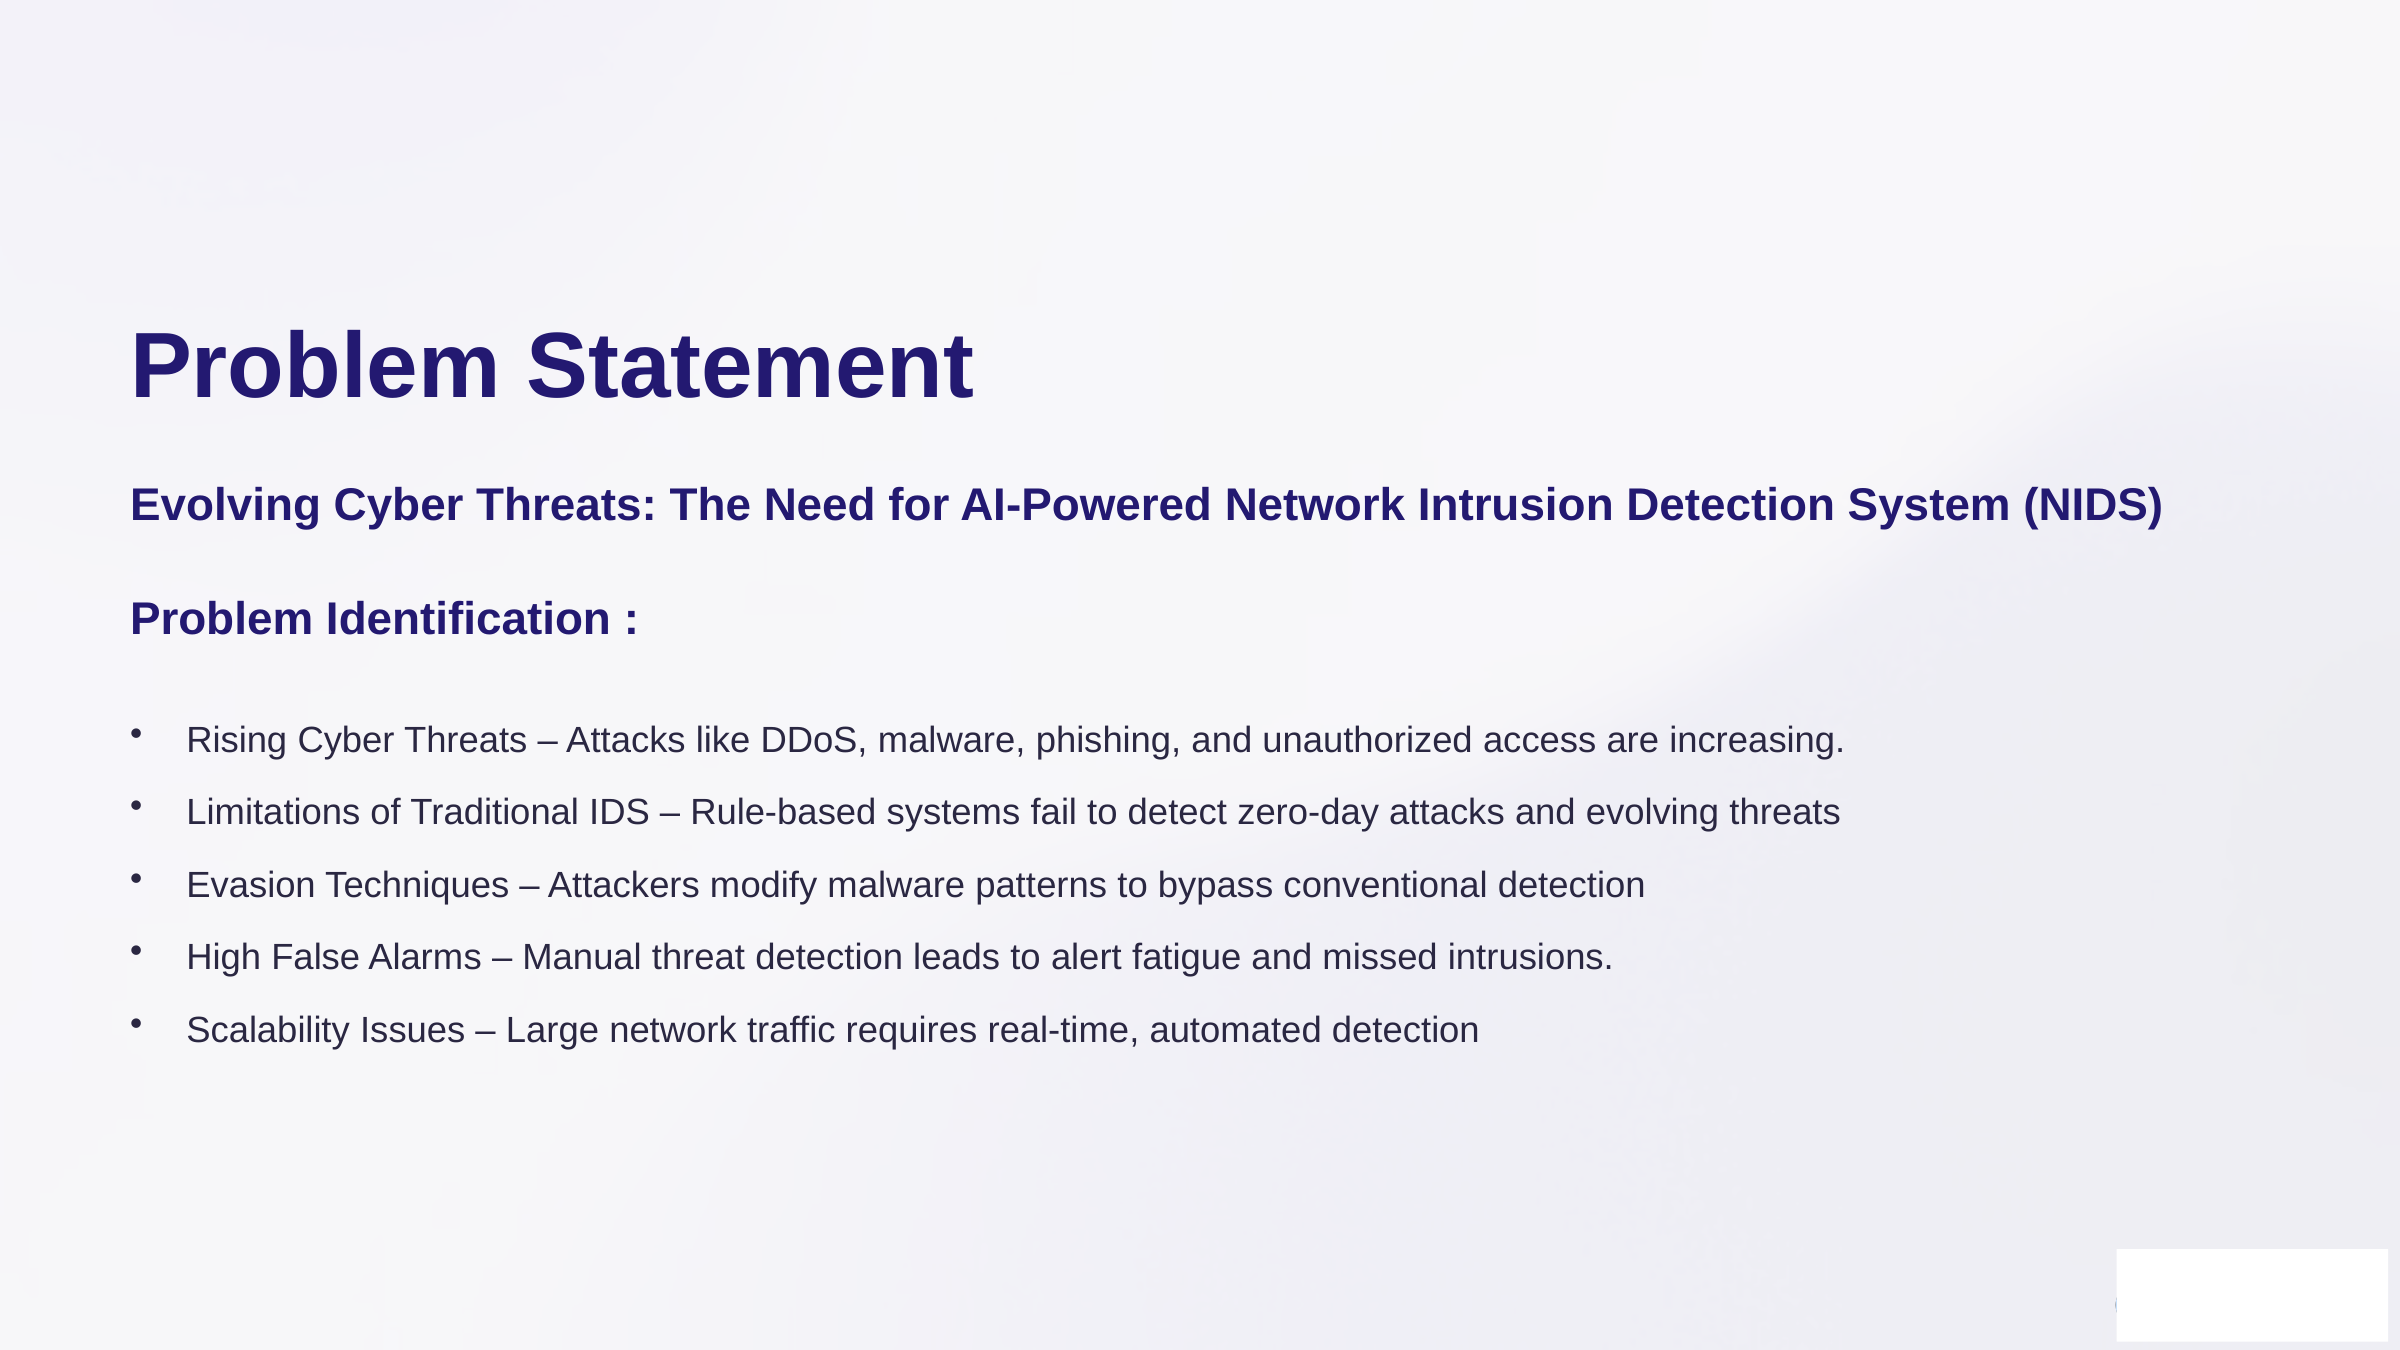

Problem Statement
Evolving Cyber Threats: The Need for AI-Powered Network Intrusion Detection System (NIDS)
Problem Identification :
Rising Cyber Threats – Attacks like DDoS, malware, phishing, and unauthorized access are increasing.
Limitations of Traditional IDS – Rule-based systems fail to detect zero-day attacks and evolving threats
Evasion Techniques – Attackers modify malware patterns to bypass conventional detection
High False Alarms – Manual threat detection leads to alert fatigue and missed intrusions.
Scalability Issues – Large network traffic requires real-time, automated detection